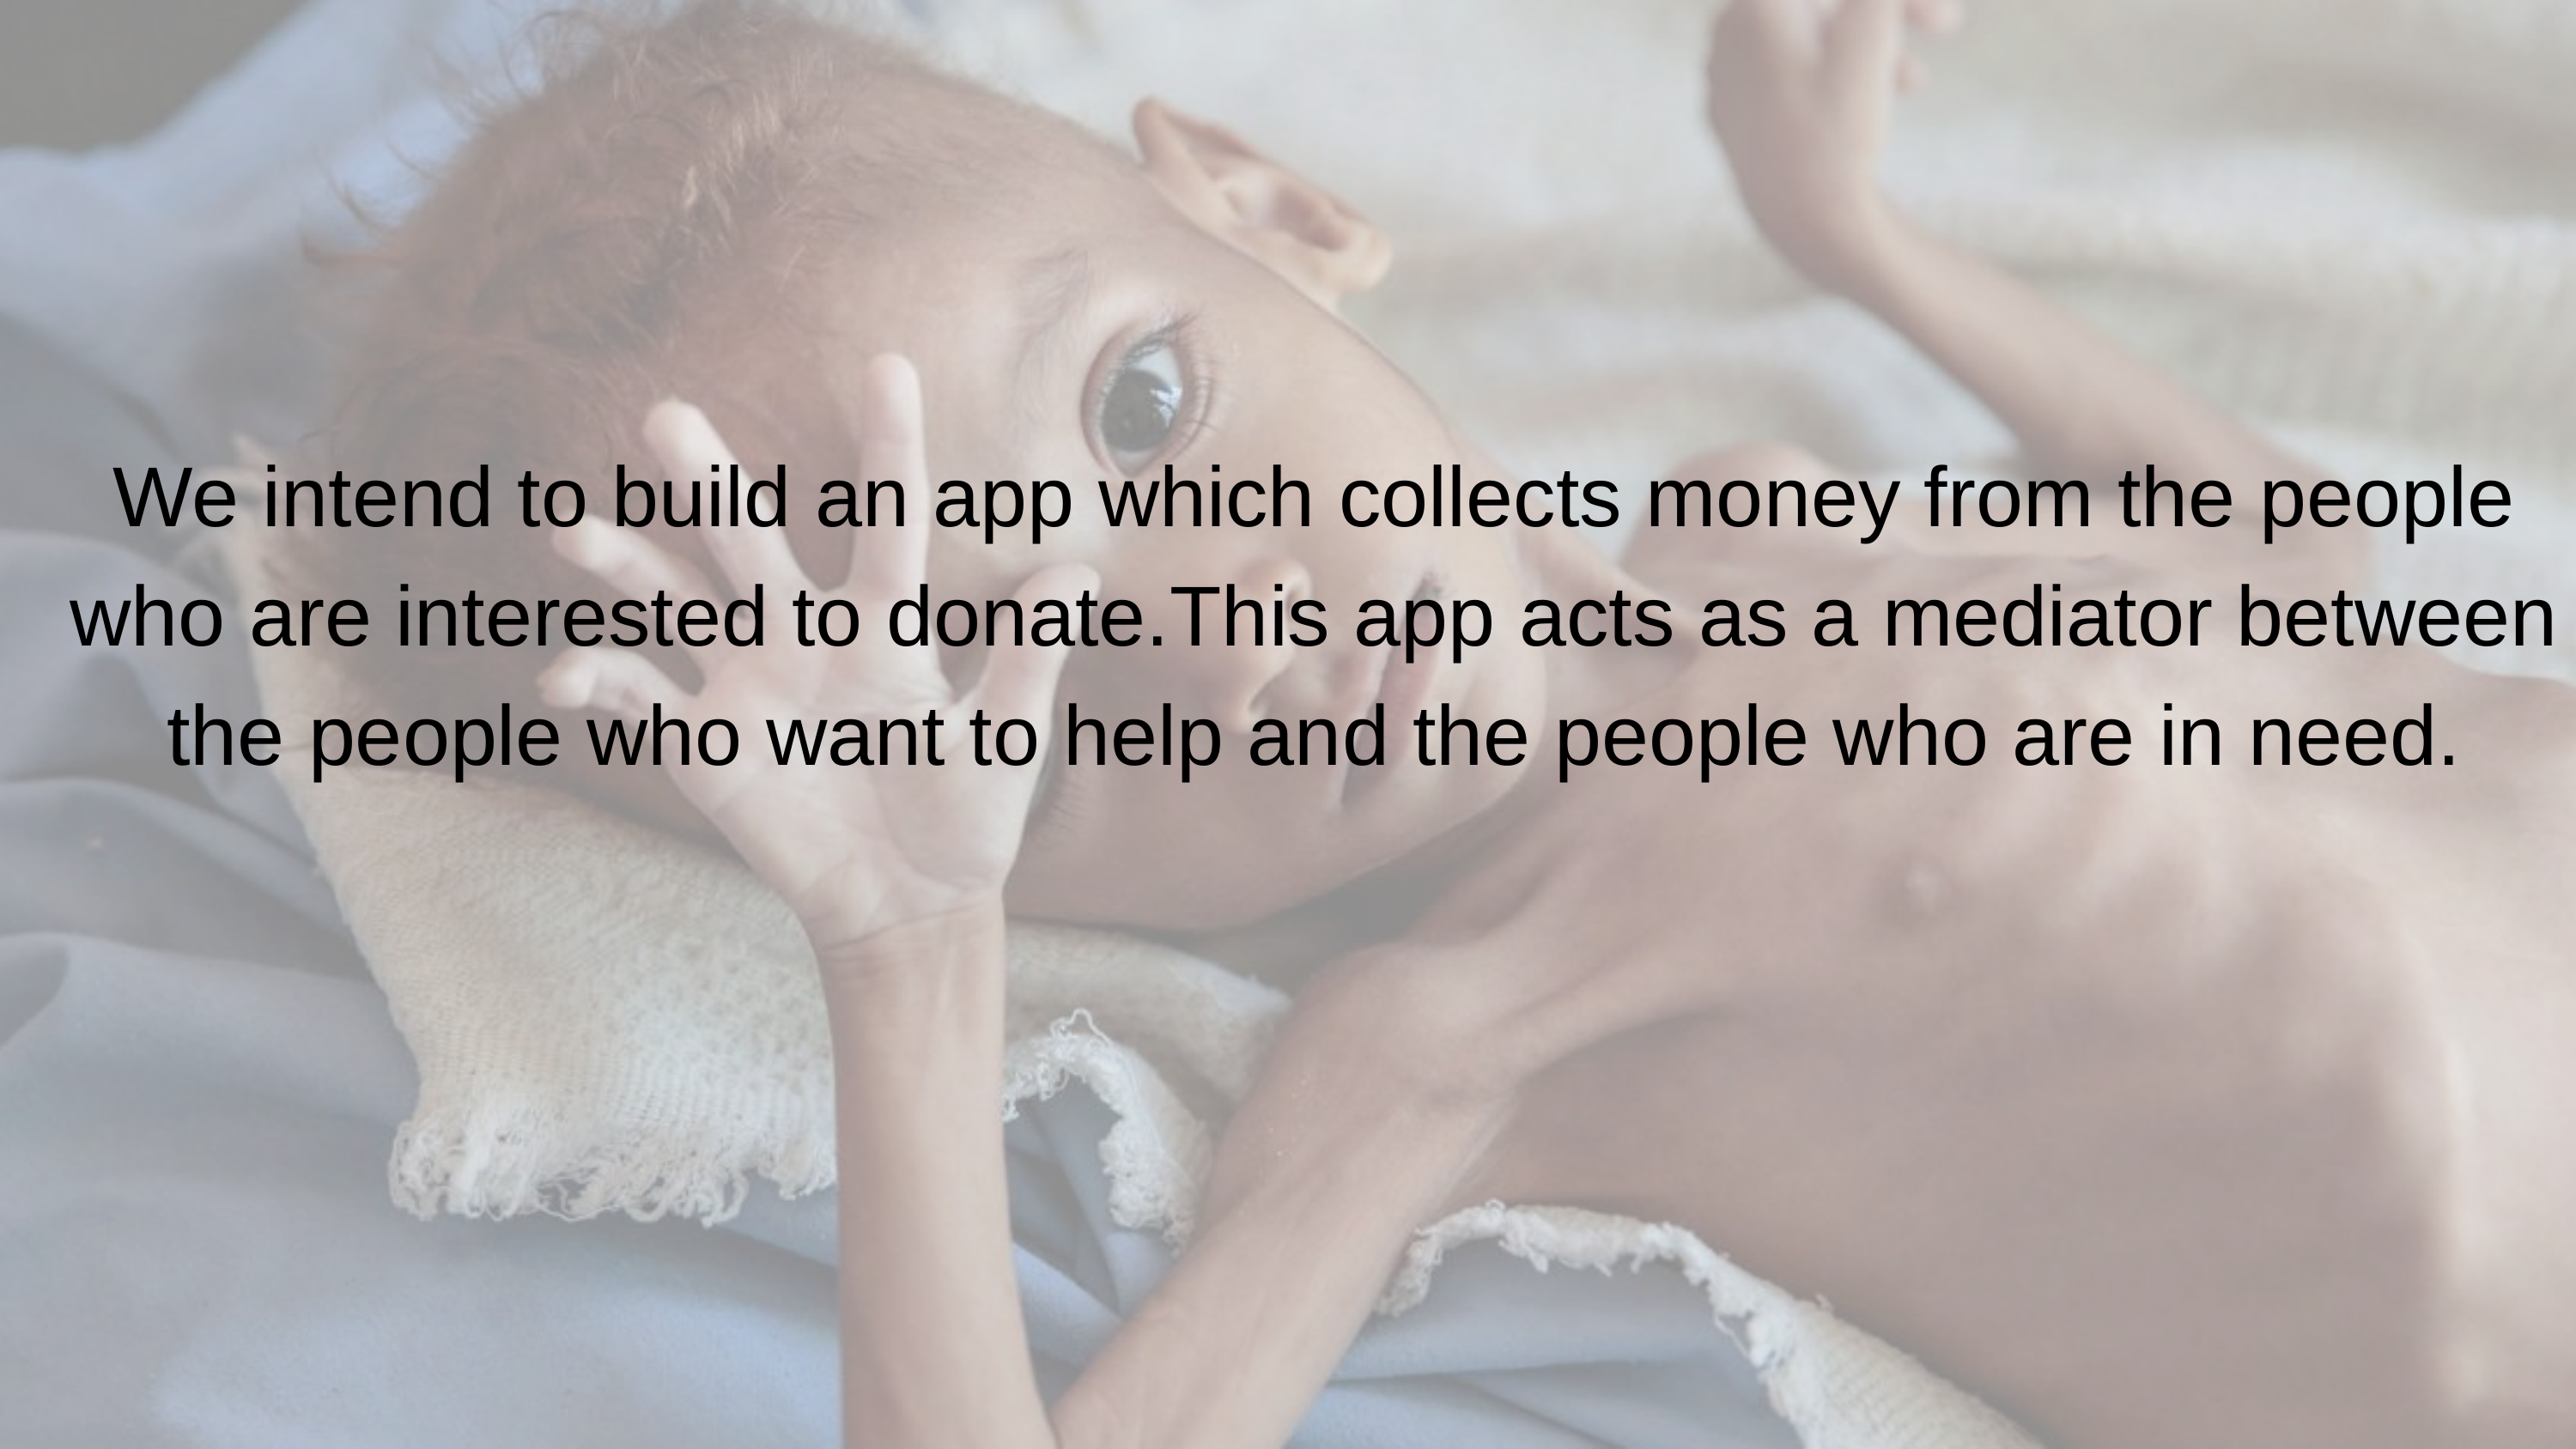

We intend to build an app which collects money from the people who are interested to donate.This app acts as a mediator between the people who want to help and the people who are in need.